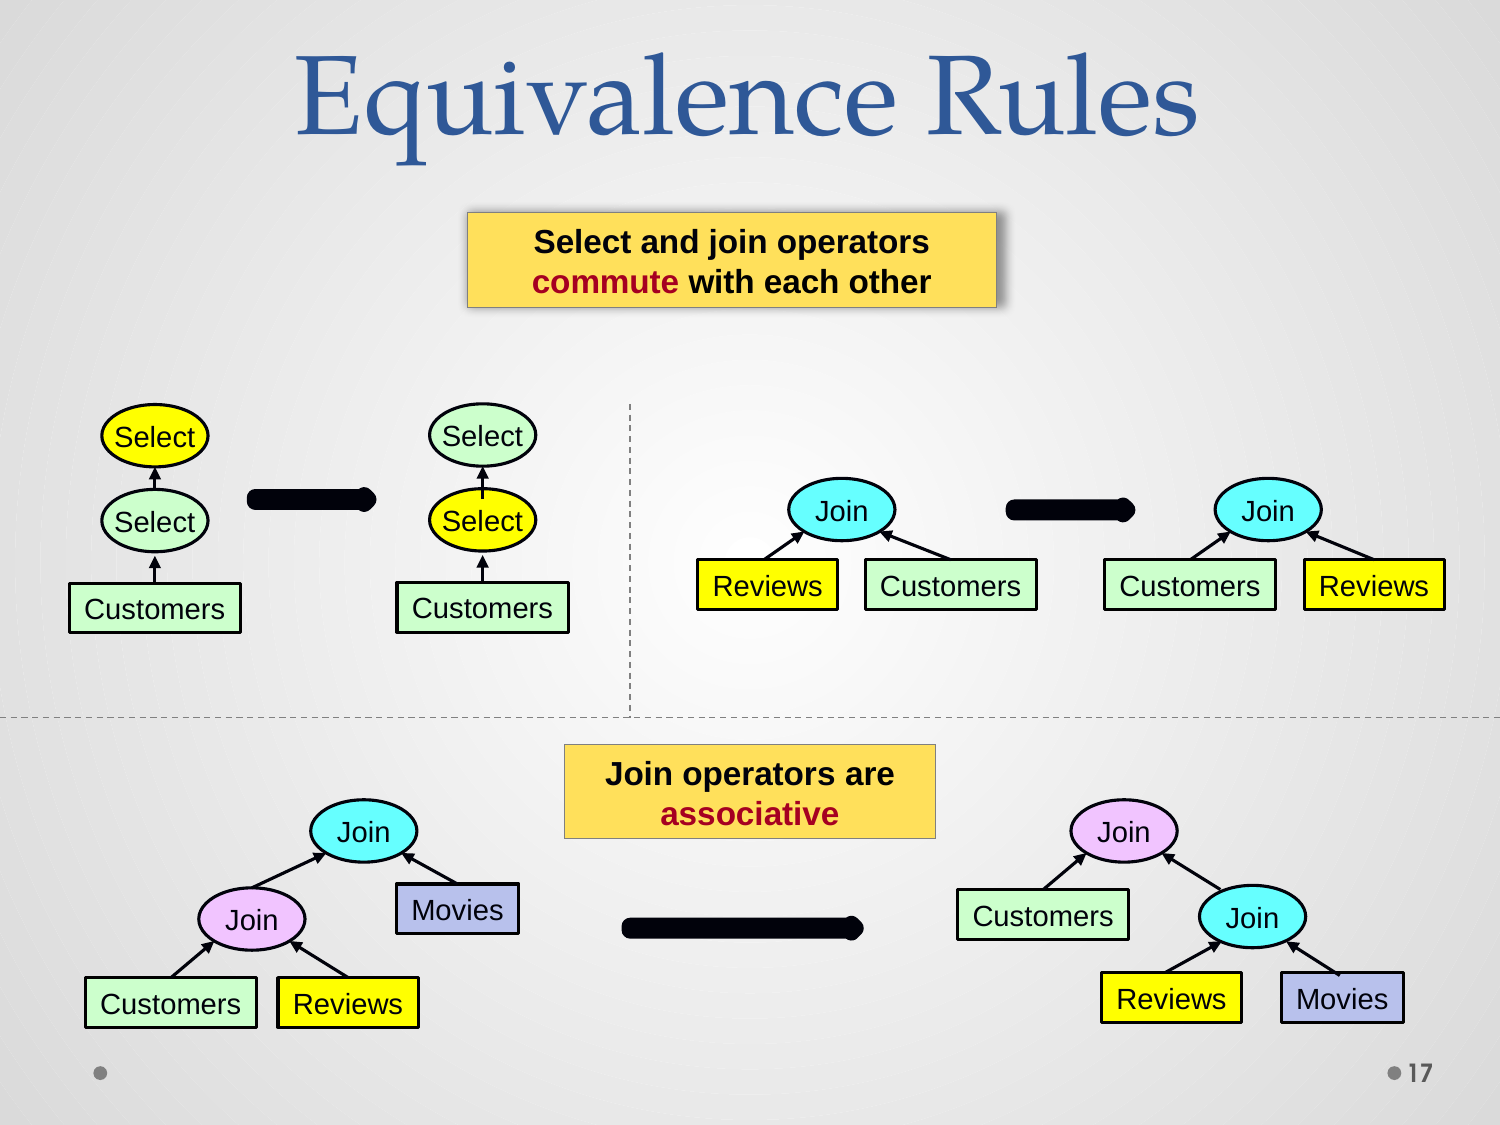

# Equivalence Rules
Select and join operators commute with each other
Select
Select
Customers
Select
Select
Customers
Join
Reviews
Customers
Join
Customers
Reviews

Join operators are associative
Join
Join
Customers
Reviews
Movies
Join
Customers
Join
Reviews
Movies

17